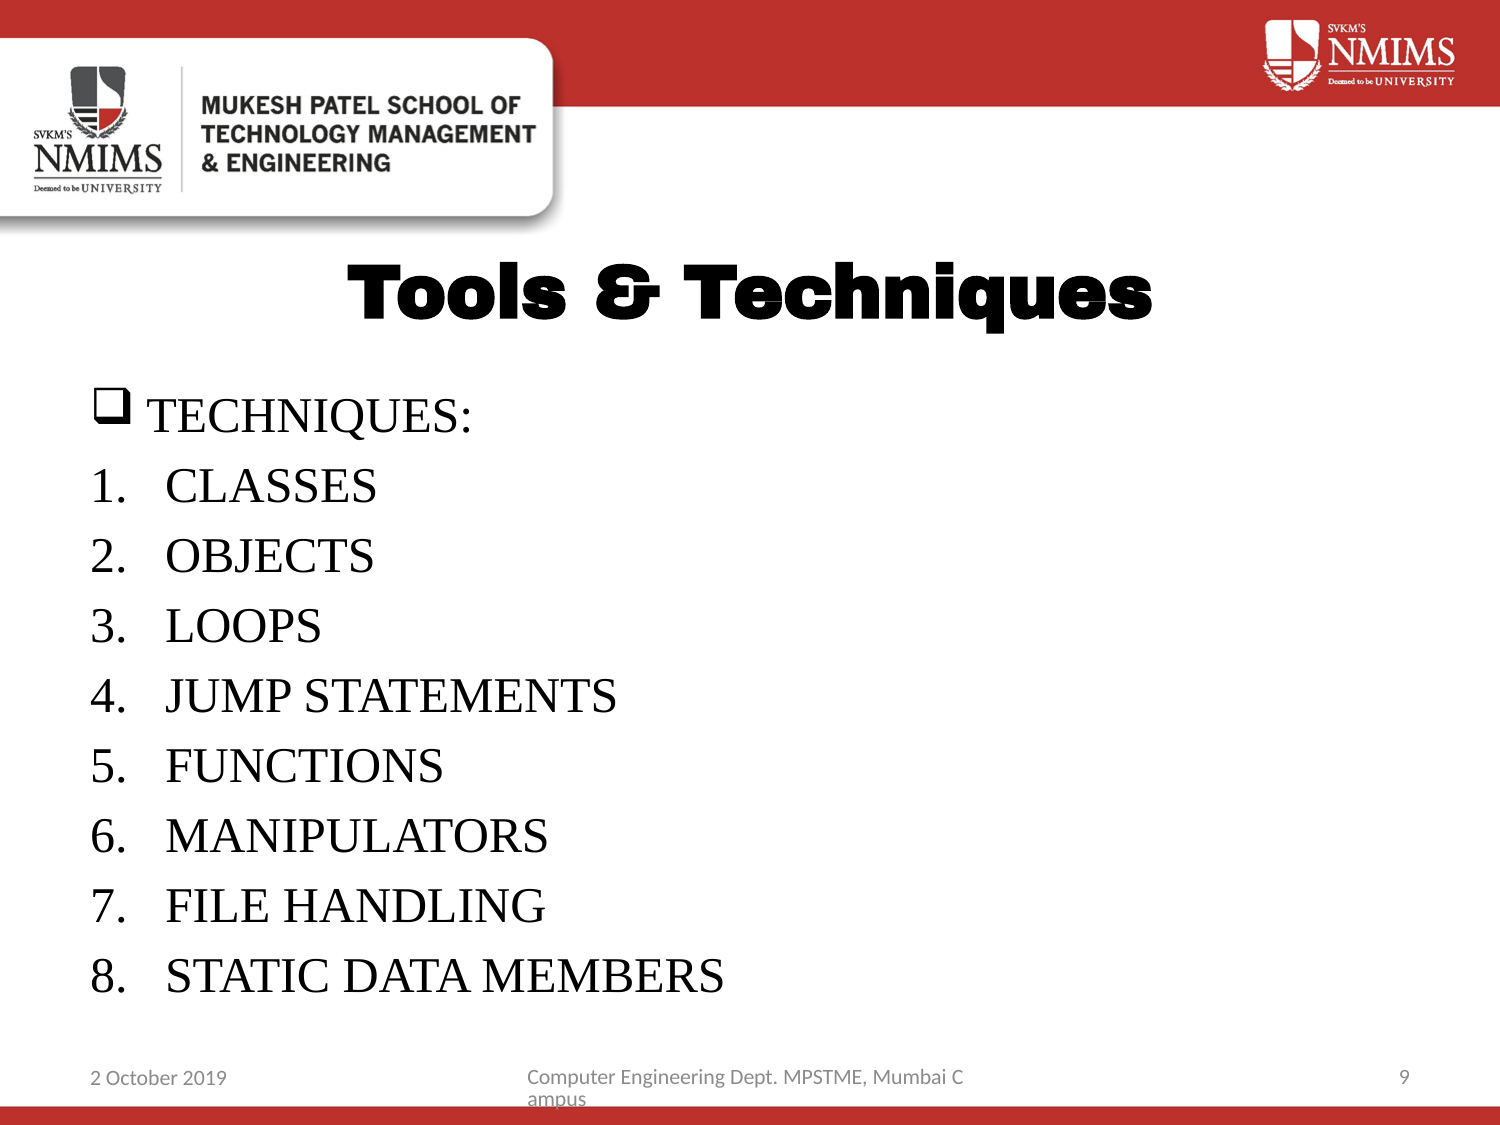

# Tools & Techniques
TECHNIQUES:
CLASSES
OBJECTS
LOOPS
JUMP STATEMENTS
FUNCTIONS
MANIPULATORS
FILE HANDLING
STATIC DATA MEMBERS
Computer Engineering Dept. MPSTME, Mumbai Campus
9
2 October 2019